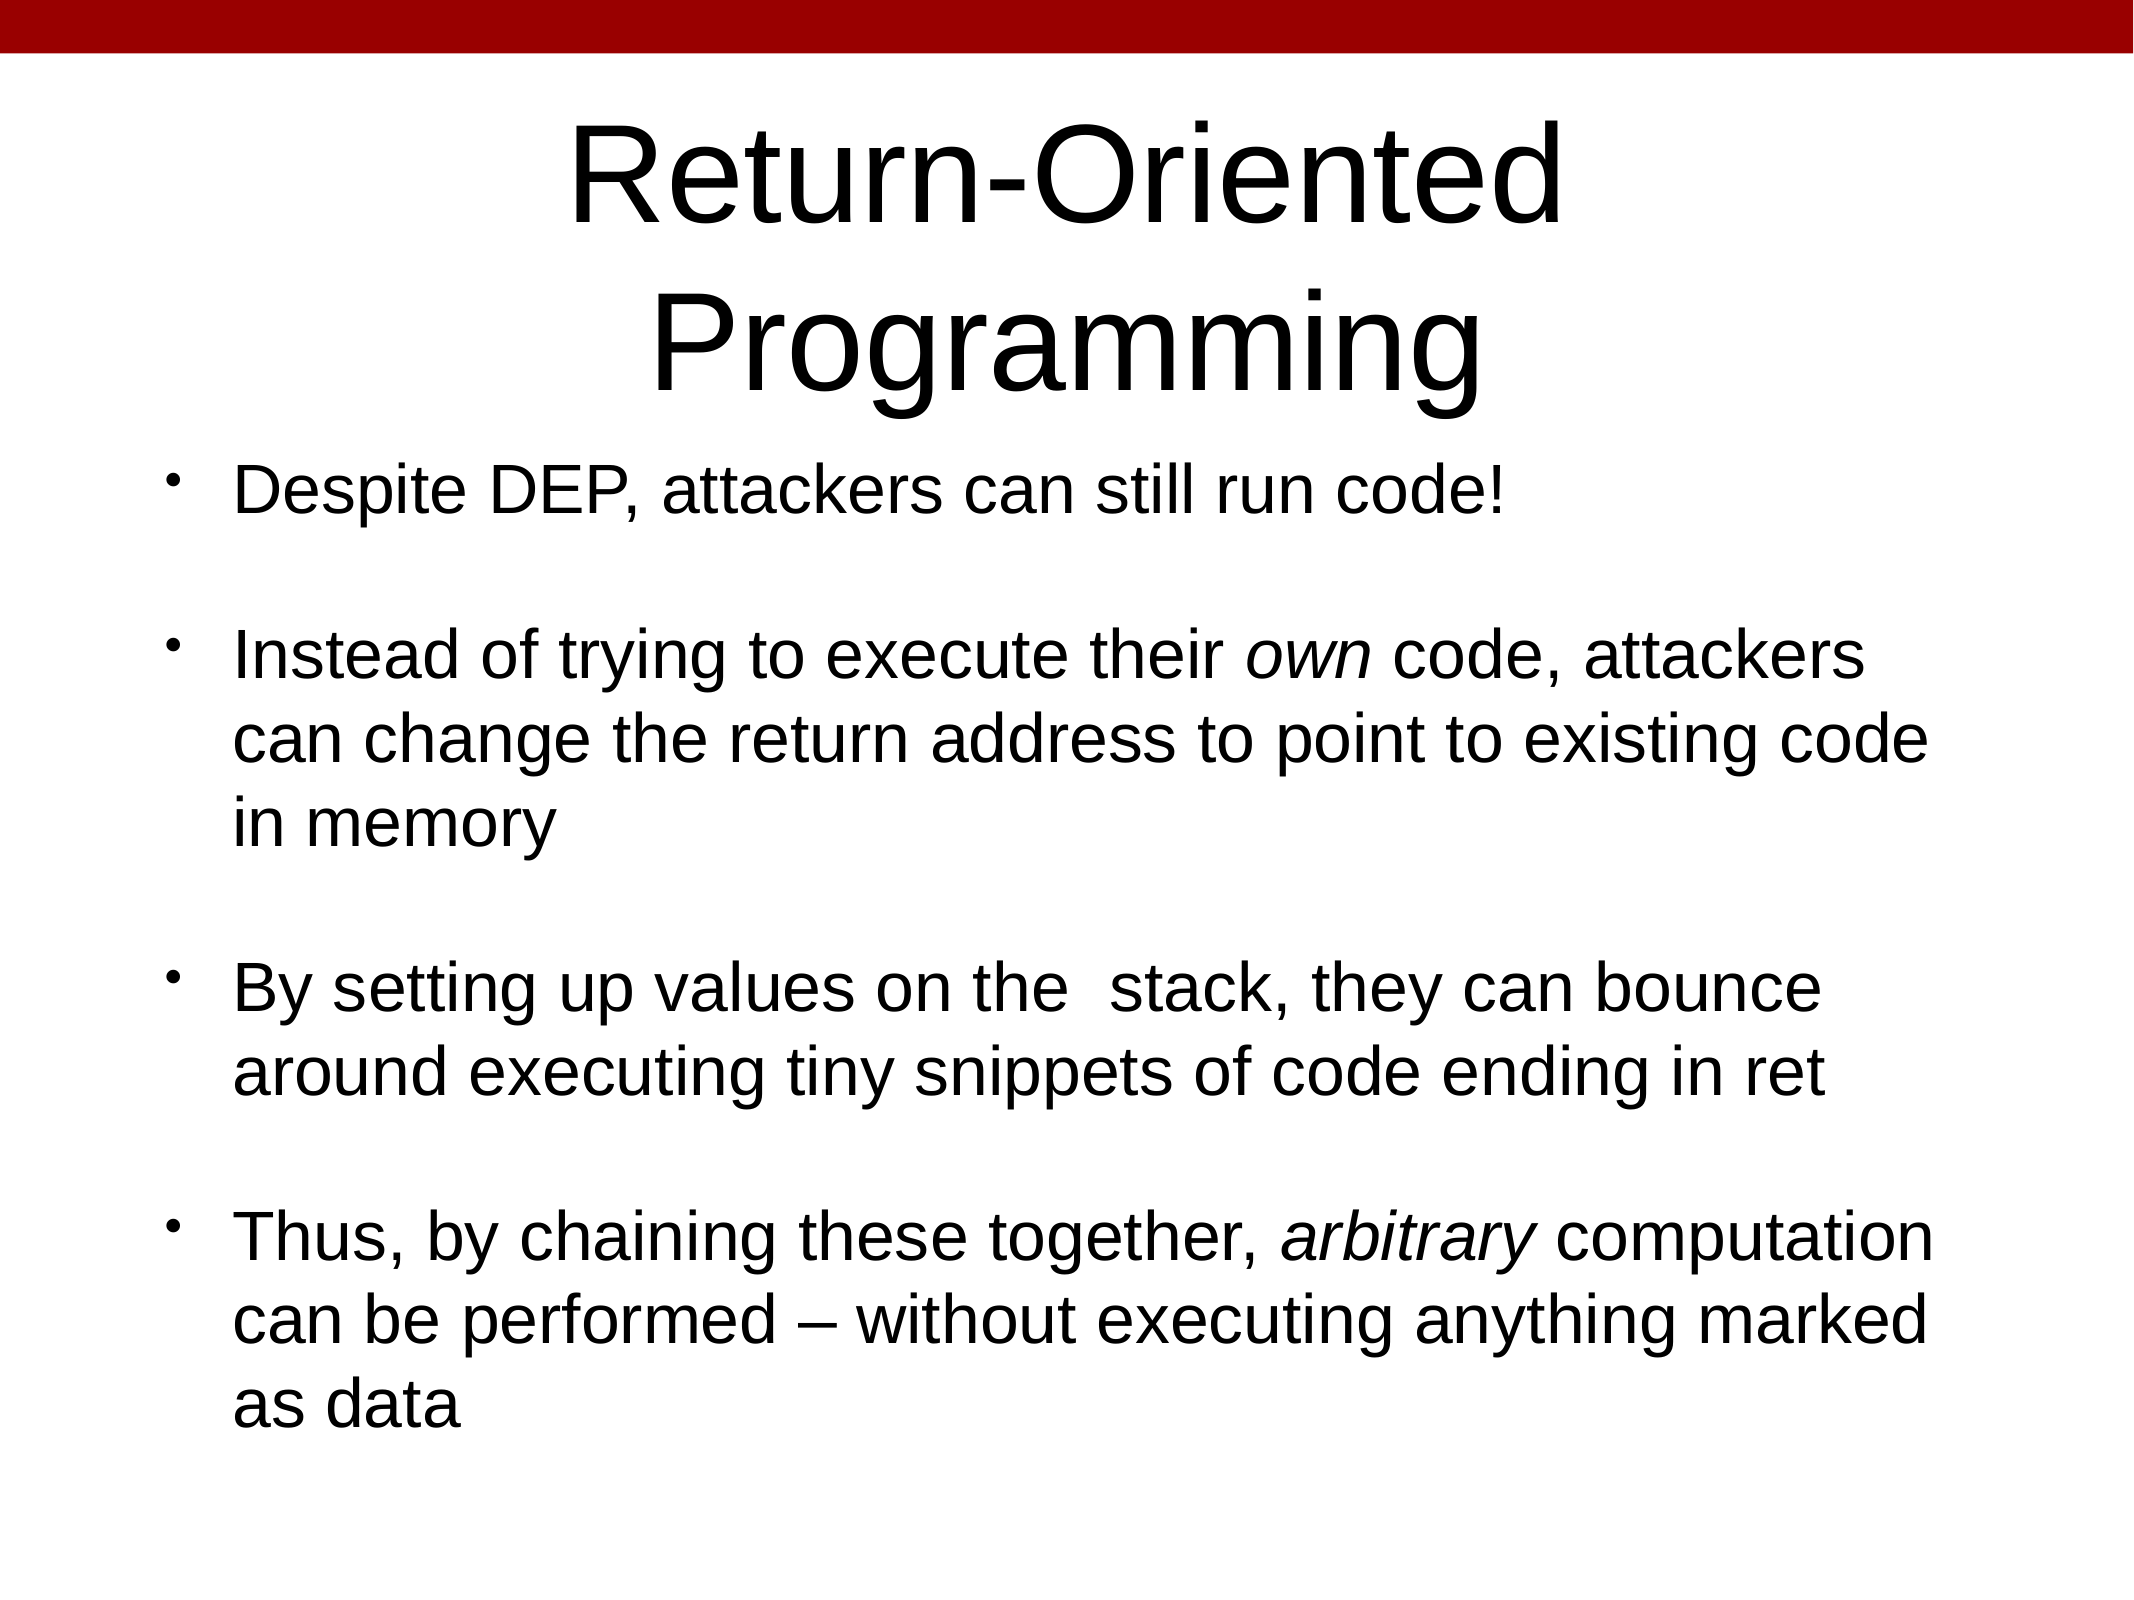

# Return-Oriented Programming
Despite DEP, attackers can still run code!
Instead of trying to execute their own code, attackers can change the return address to point to existing code in memory
By setting up values on the  stack, they can bounce around executing tiny snippets of code ending in ret
Thus, by chaining these together, arbitrary computation can be performed – without executing anything marked as data